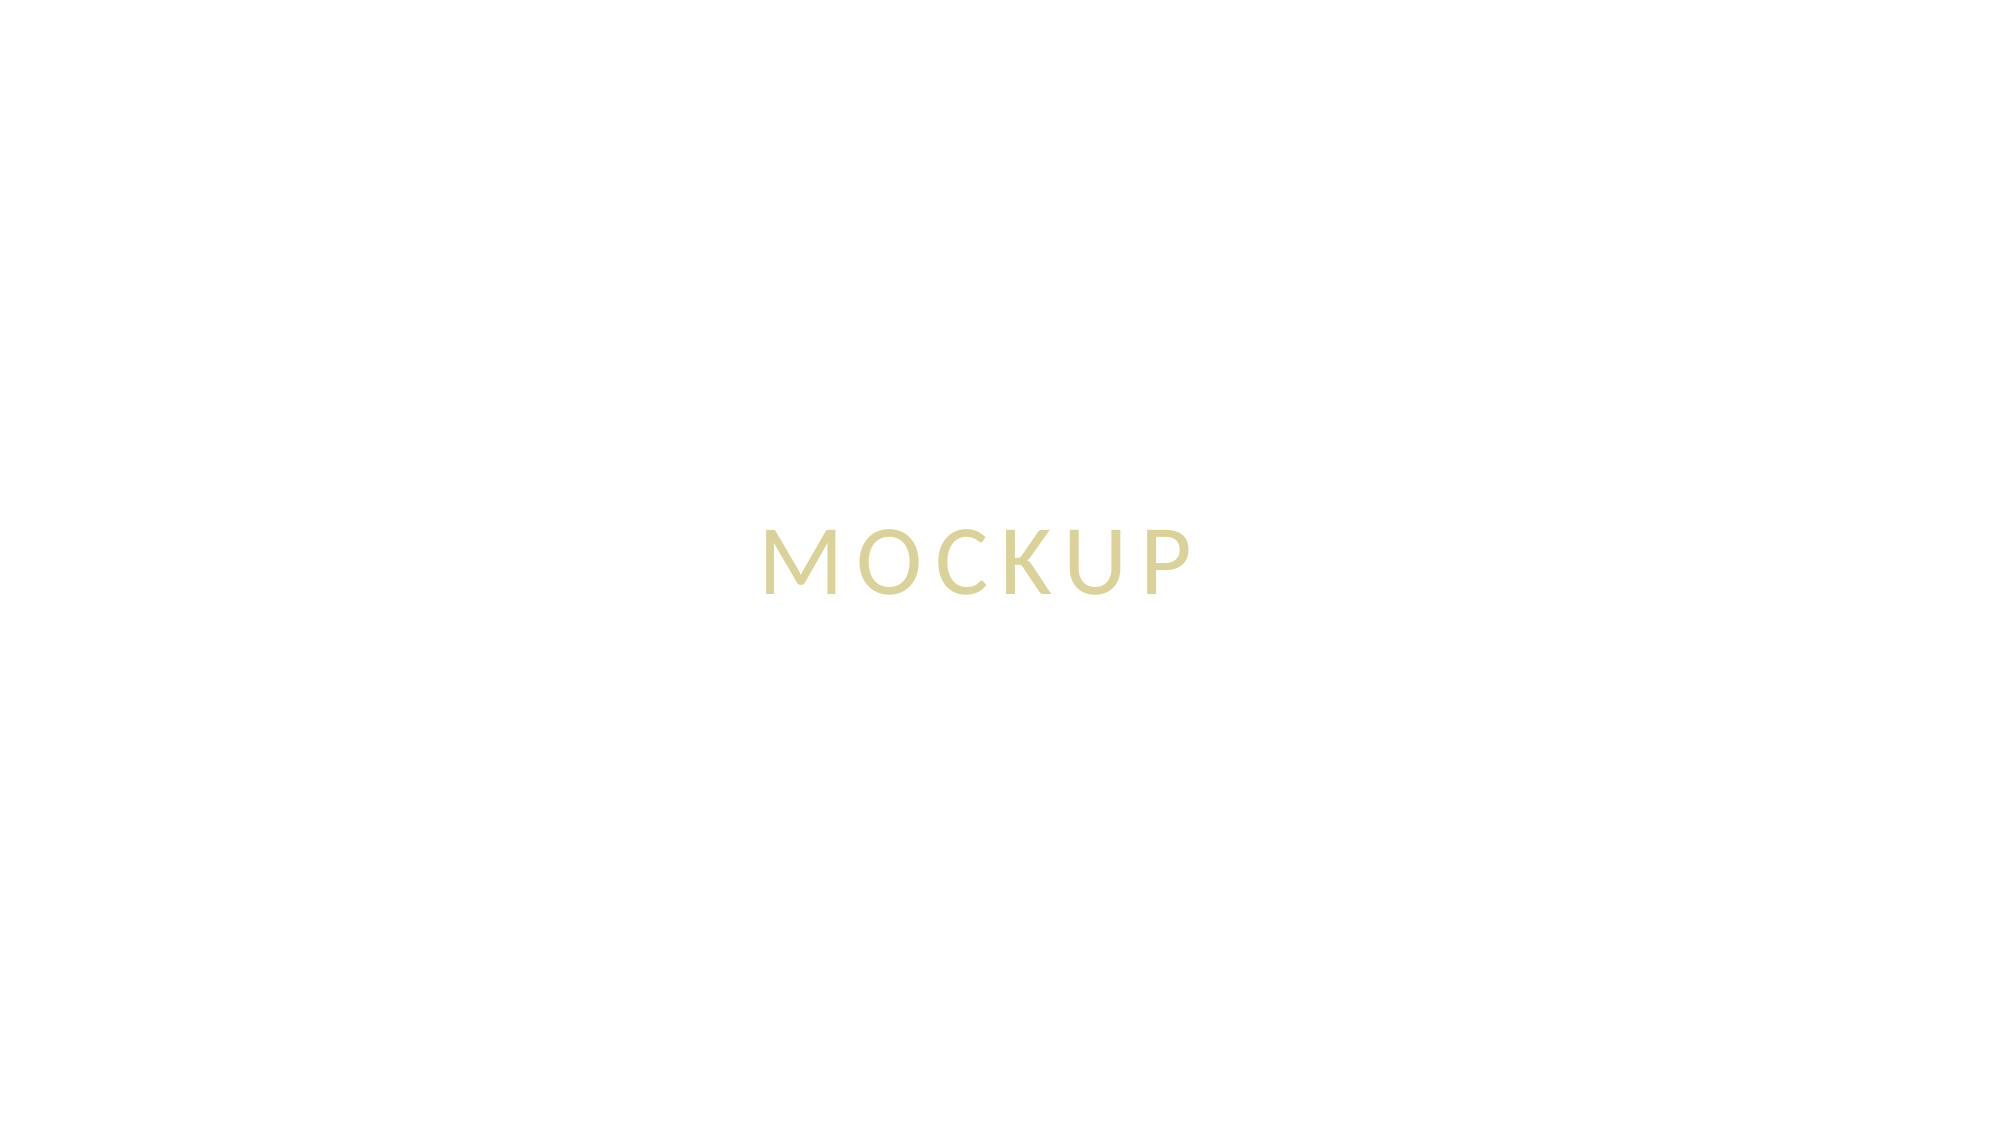

# MOCKUP
M A L E R E I     Usability Testing and Verification
17